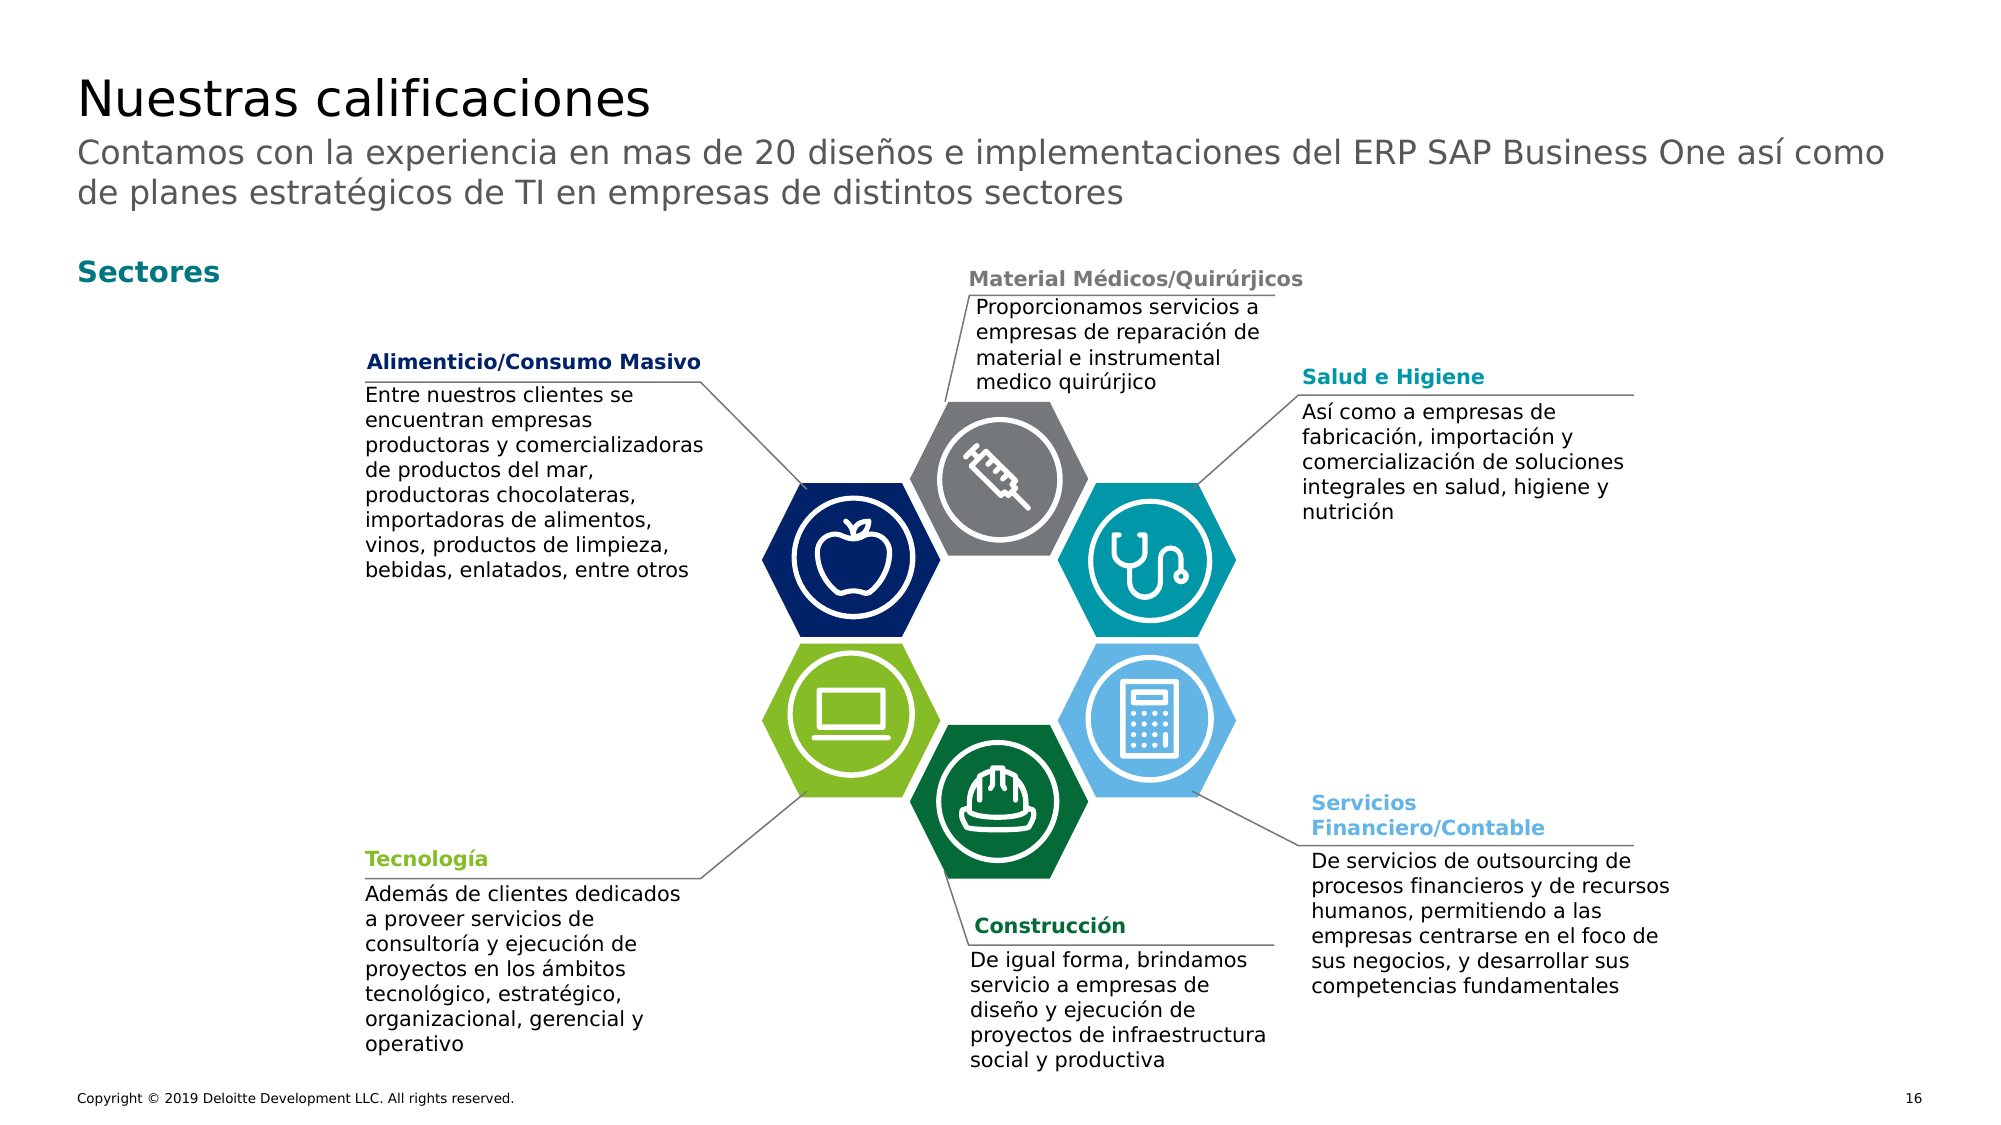

Nuestras calificaciones
Contamos con la experiencia en mas de 20 diseños e implementaciones del ERP SAP Business One así como de planes estratégicos de TI en empresas de distintos sectores
Sectores
Material Médicos/Quirúrjicos
Proporcionamos servicios a empresas de reparación de material e instrumental medico quirúrjico

Alimenticio/Consumo Masivo
Salud e Higiene

Entre nuestros clientes se encuentran empresas productoras y comercializadoras de productos del mar, productoras chocolateras, importadoras de alimentos, vinos, productos de limpieza, bebidas, enlatados, entre otros

Así como a empresas de fabricación, importación y comercialización de soluciones integrales en salud, higiene y nutrición

Servicios Financiero/Contable

Tecnología
De servicios de outsourcing de procesos financieros y de recursos humanos, permitiendo a las empresas centrarse en el foco de sus negocios, y desarrollar sus competencias fundamentales

Además de clientes dedicados a proveer servicios de consultoría y ejecución de proyectos en los ámbitos tecnológico, estratégico, organizacional, gerencial y operativo
Construcción
De igual forma, brindamos servicio a empresas de diseño y ejecución de  proyectos de infraestructura social y productiva